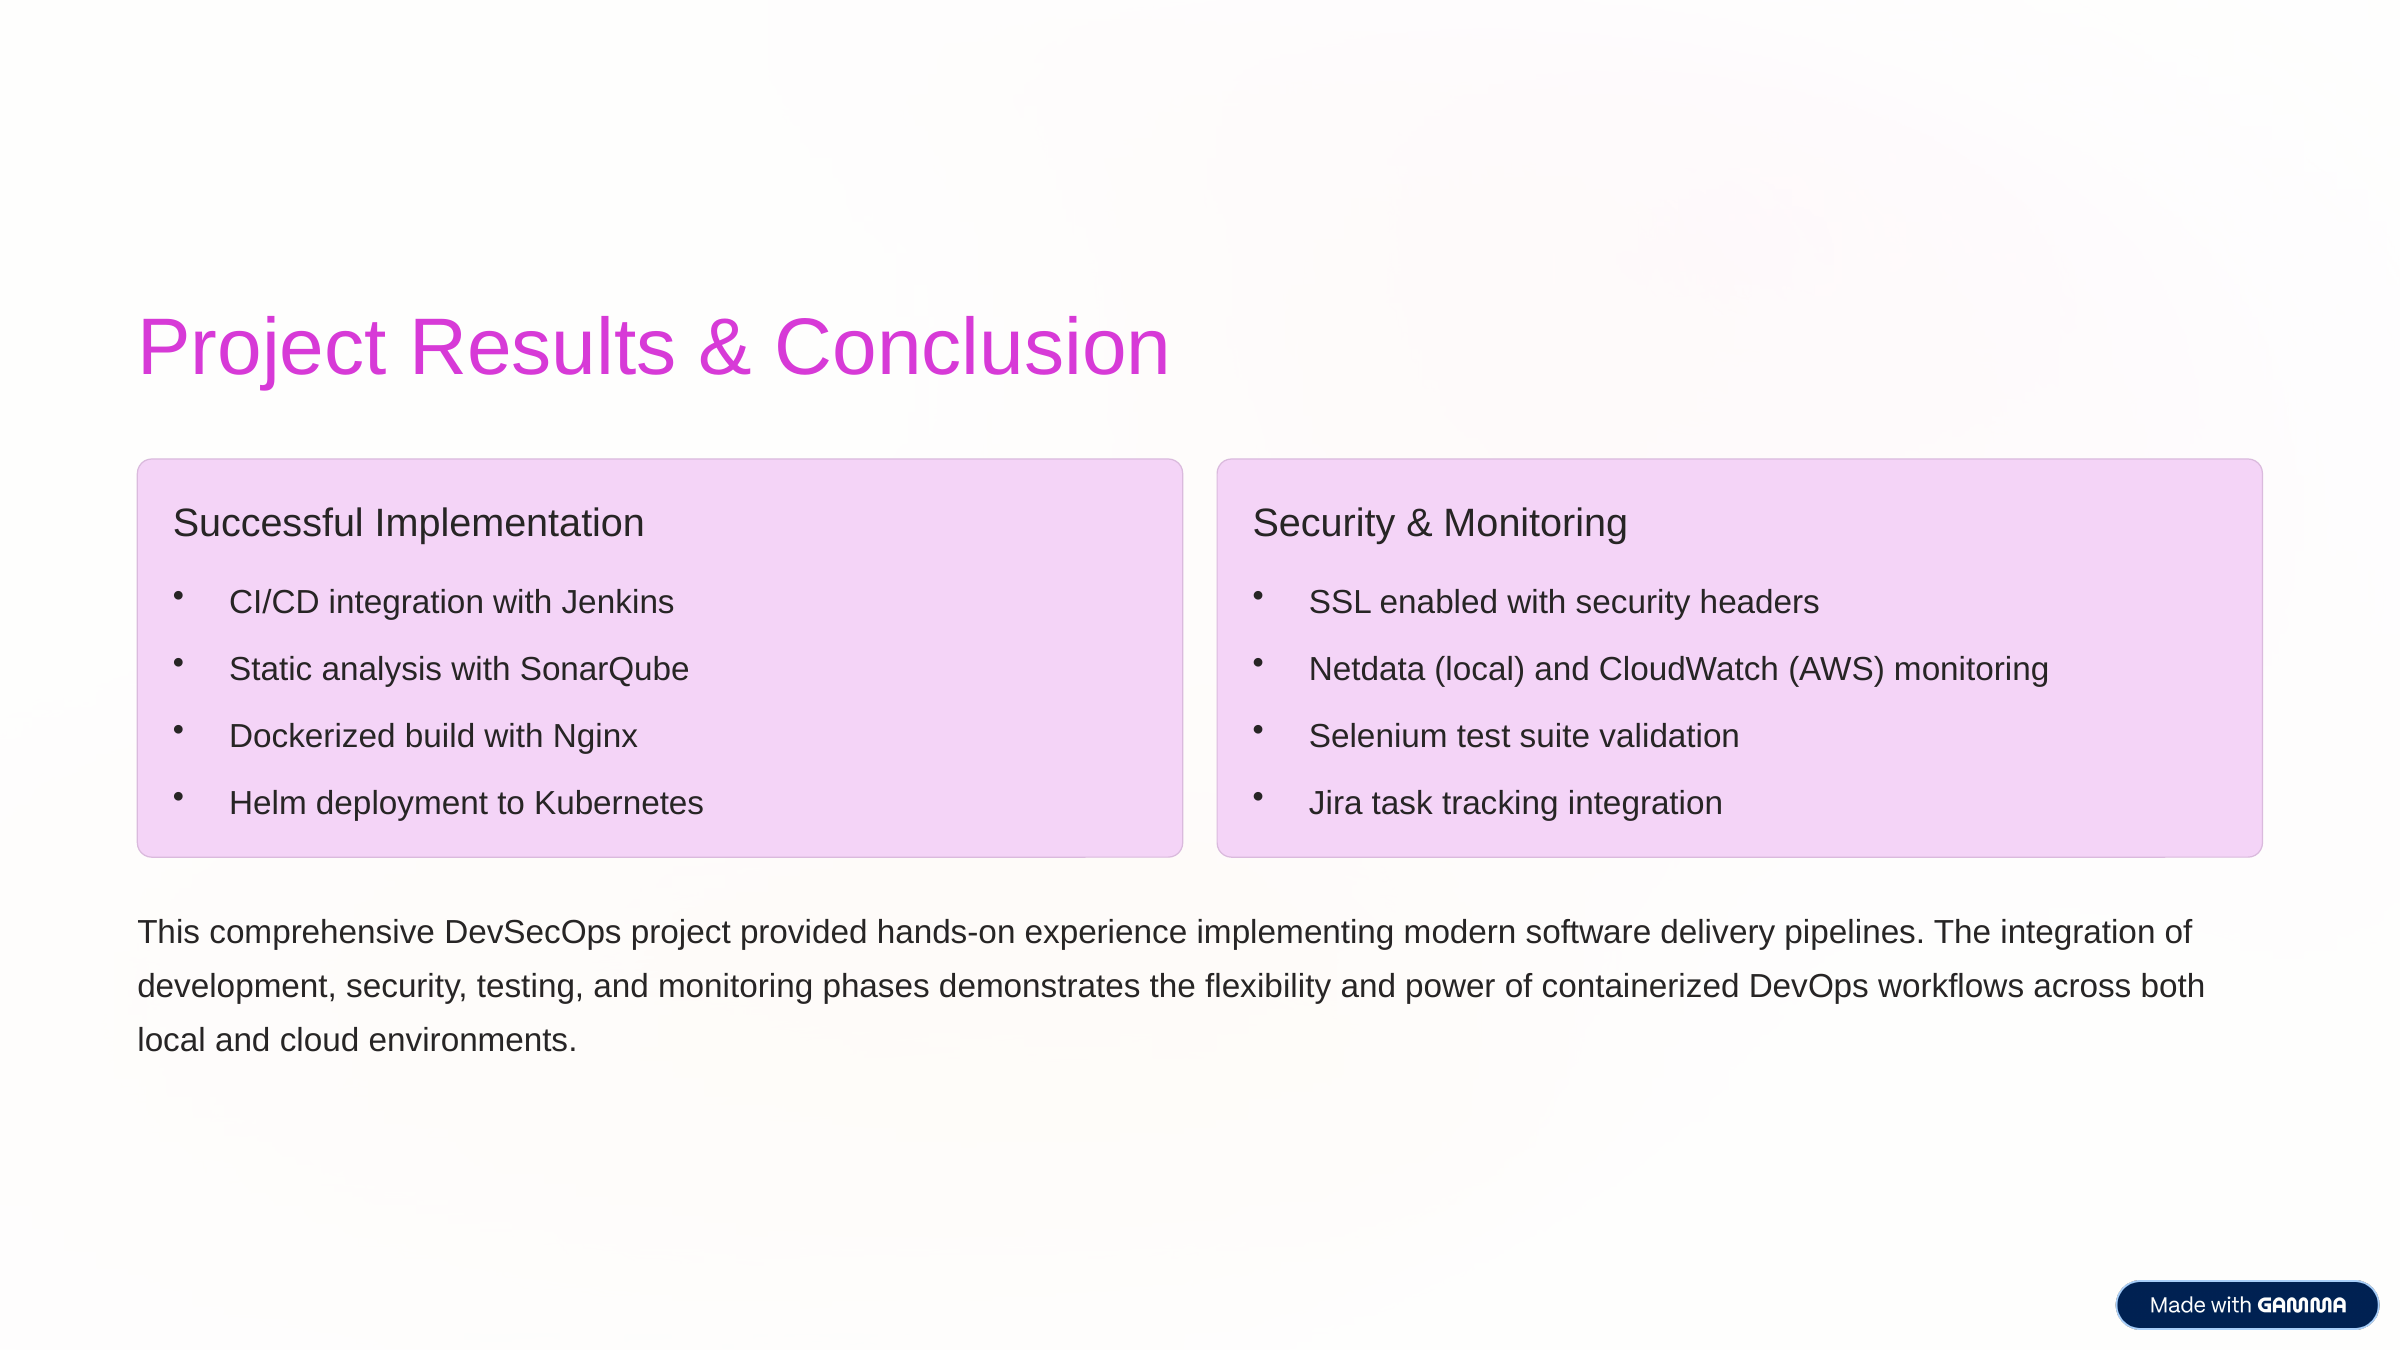

Project Results & Conclusion

Successful Implementation
Security & Monitoring
CI/CD integration with Jenkins
SSL enabled with security headers
Static analysis with SonarQube
Netdata (local) and CloudWatch (AWS) monitoring
Dockerized build with Nginx
Selenium test suite validation
Helm deployment to Kubernetes
Jira task tracking integration
This comprehensive DevSecOps project provided hands-on experience implementing modern software delivery pipelines. The integration of development, security, testing, and monitoring phases demonstrates the flexibility and power of containerized DevOps workflows across both local and cloud environments.